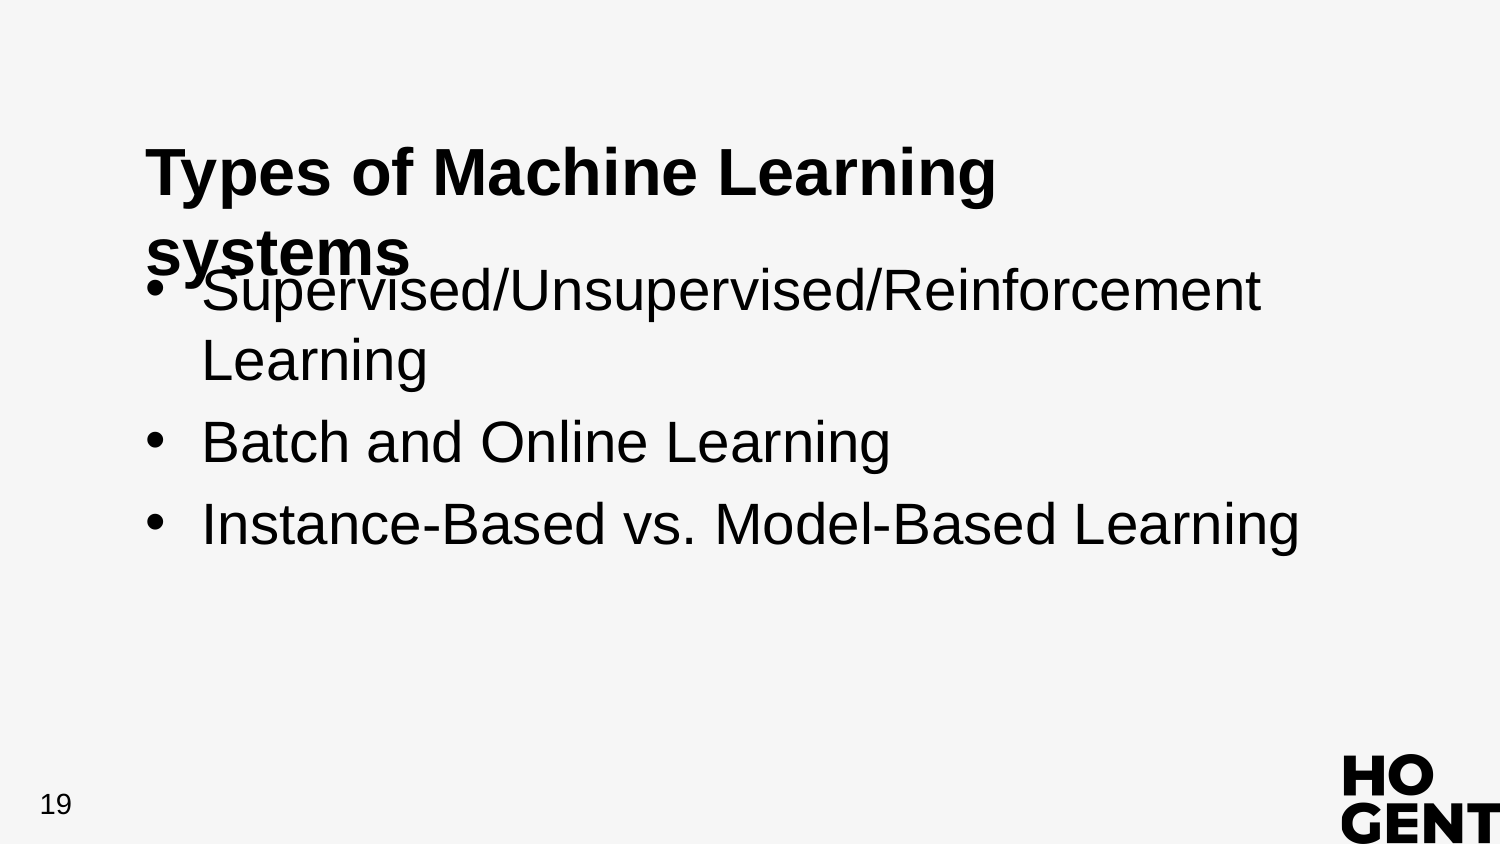

# Types of Machine Learning systems
Supervised/Unsupervised/Reinforcement Learning
Batch and Online Learning
Instance-Based vs. Model-Based Learning